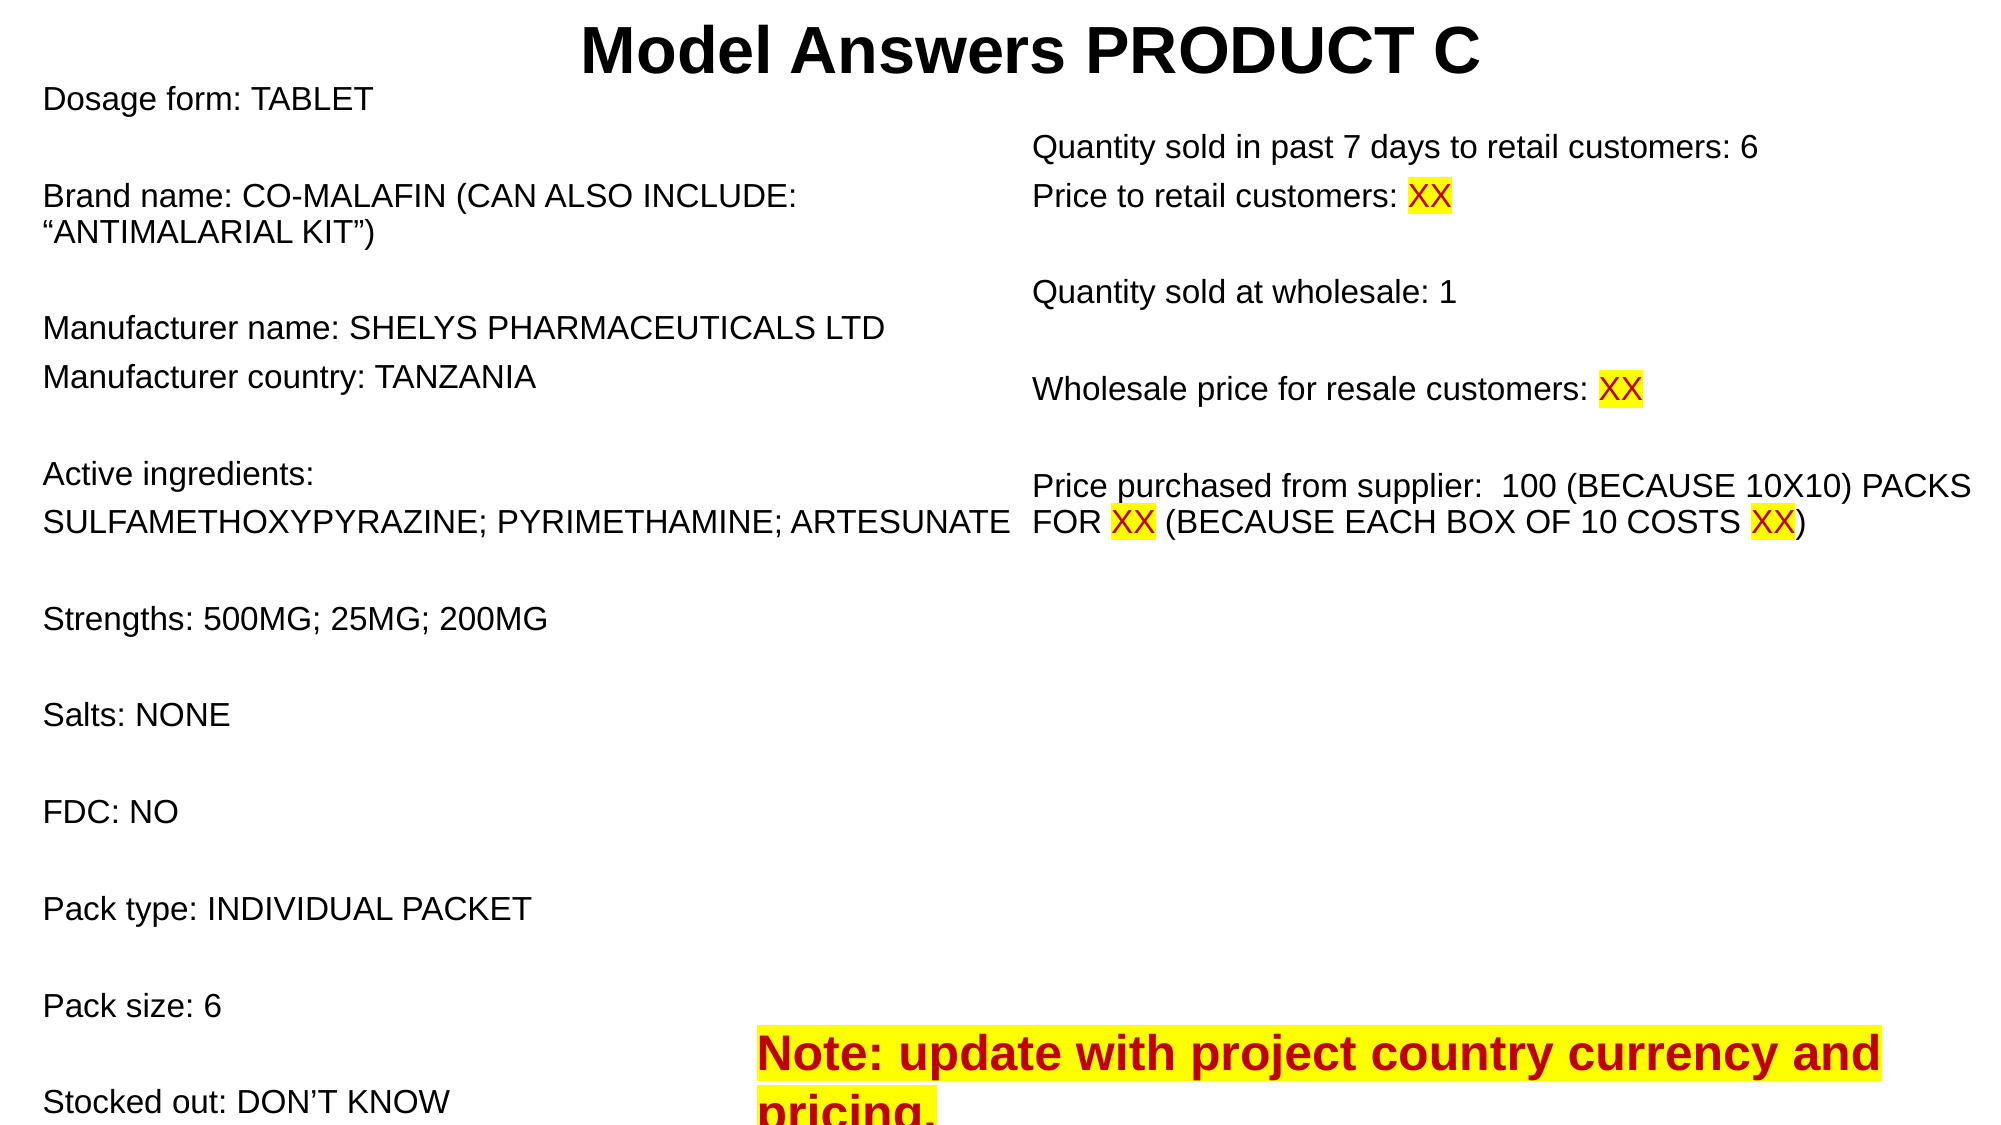

Model Answers PRODUCT C
Dosage form: TABLET

Brand name: CO-MALAFIN (CAN ALSO INCLUDE: “ANTIMALARIAL KIT”)

Manufacturer name: SHELYS PHARMACEUTICALS LTD
Manufacturer country: TANZANIA

Active ingredients:
SULFAMETHOXYPYRAZINE; PYRIMETHAMINE; ARTESUNATE

Strengths: 500MG; 25MG; 200MG

Salts: NONE

FDC: NO

Pack type: INDIVIDUAL PACKET

Pack size: 6

Stocked out: DON’T KNOW

Quantity sold in past 7 days to retail customers: 6
Price to retail customers: XX

Quantity sold at wholesale: 1

Wholesale price for resale customers: XX

Price purchased from supplier:  100 (BECAUSE 10X10) PACKS FOR XX (BECAUSE EACH BOX OF 10 COSTS XX)

Note: update with project country currency and pricing.